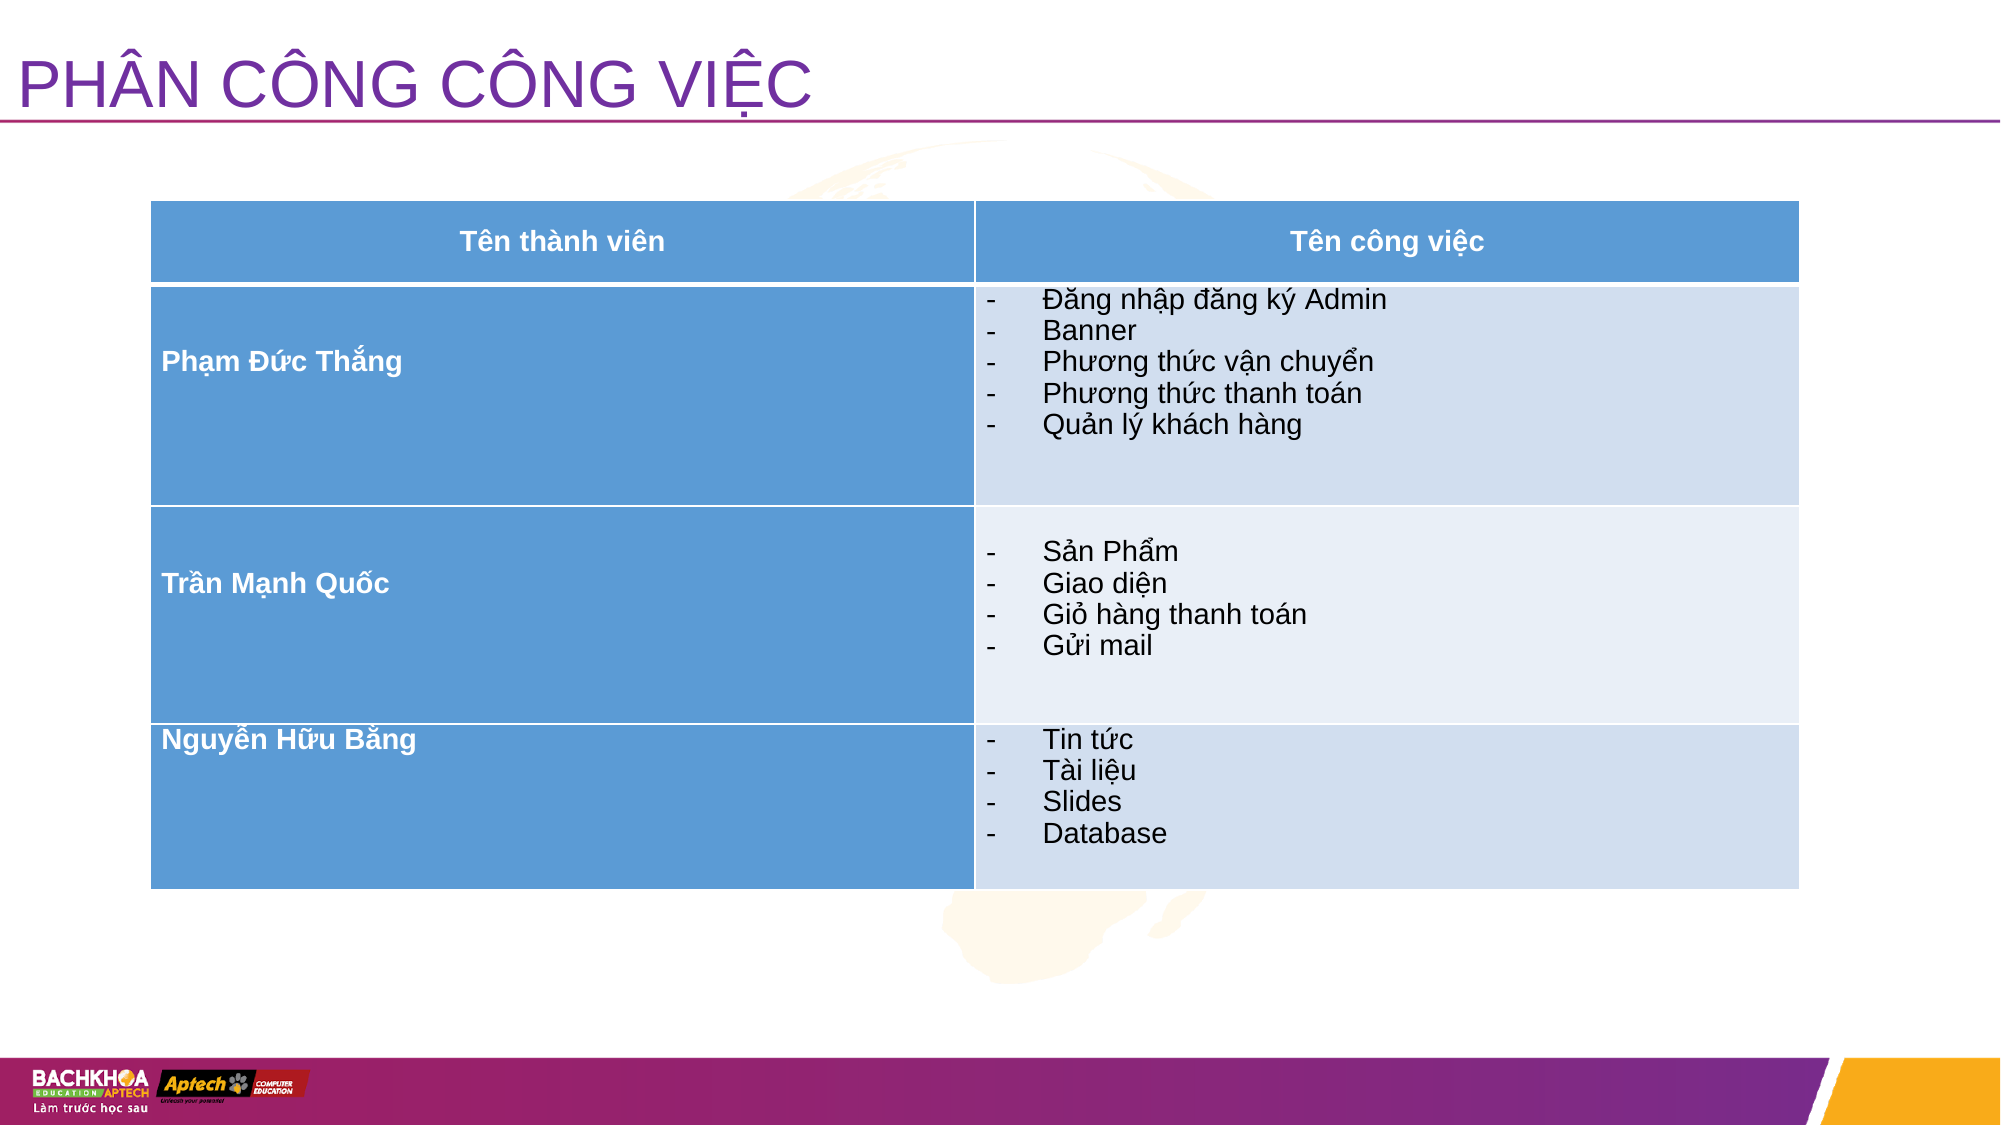

# PHÂN CÔNG CÔNG VIỆC
| Tên thành viên | Tên công việc |
| --- | --- |
| Phạm Đức Thắng | Đăng nhập đăng ký Admin Banner Phương thức vận chuyển Phương thức thanh toán Quản lý khách hàng |
| Trần Mạnh Quốc | Sản Phẩm Giao diện Giỏ hàng thanh toán Gửi mail |
| Nguyễn Hữu Bằng | Tin tức Tài liệu Slides Database |